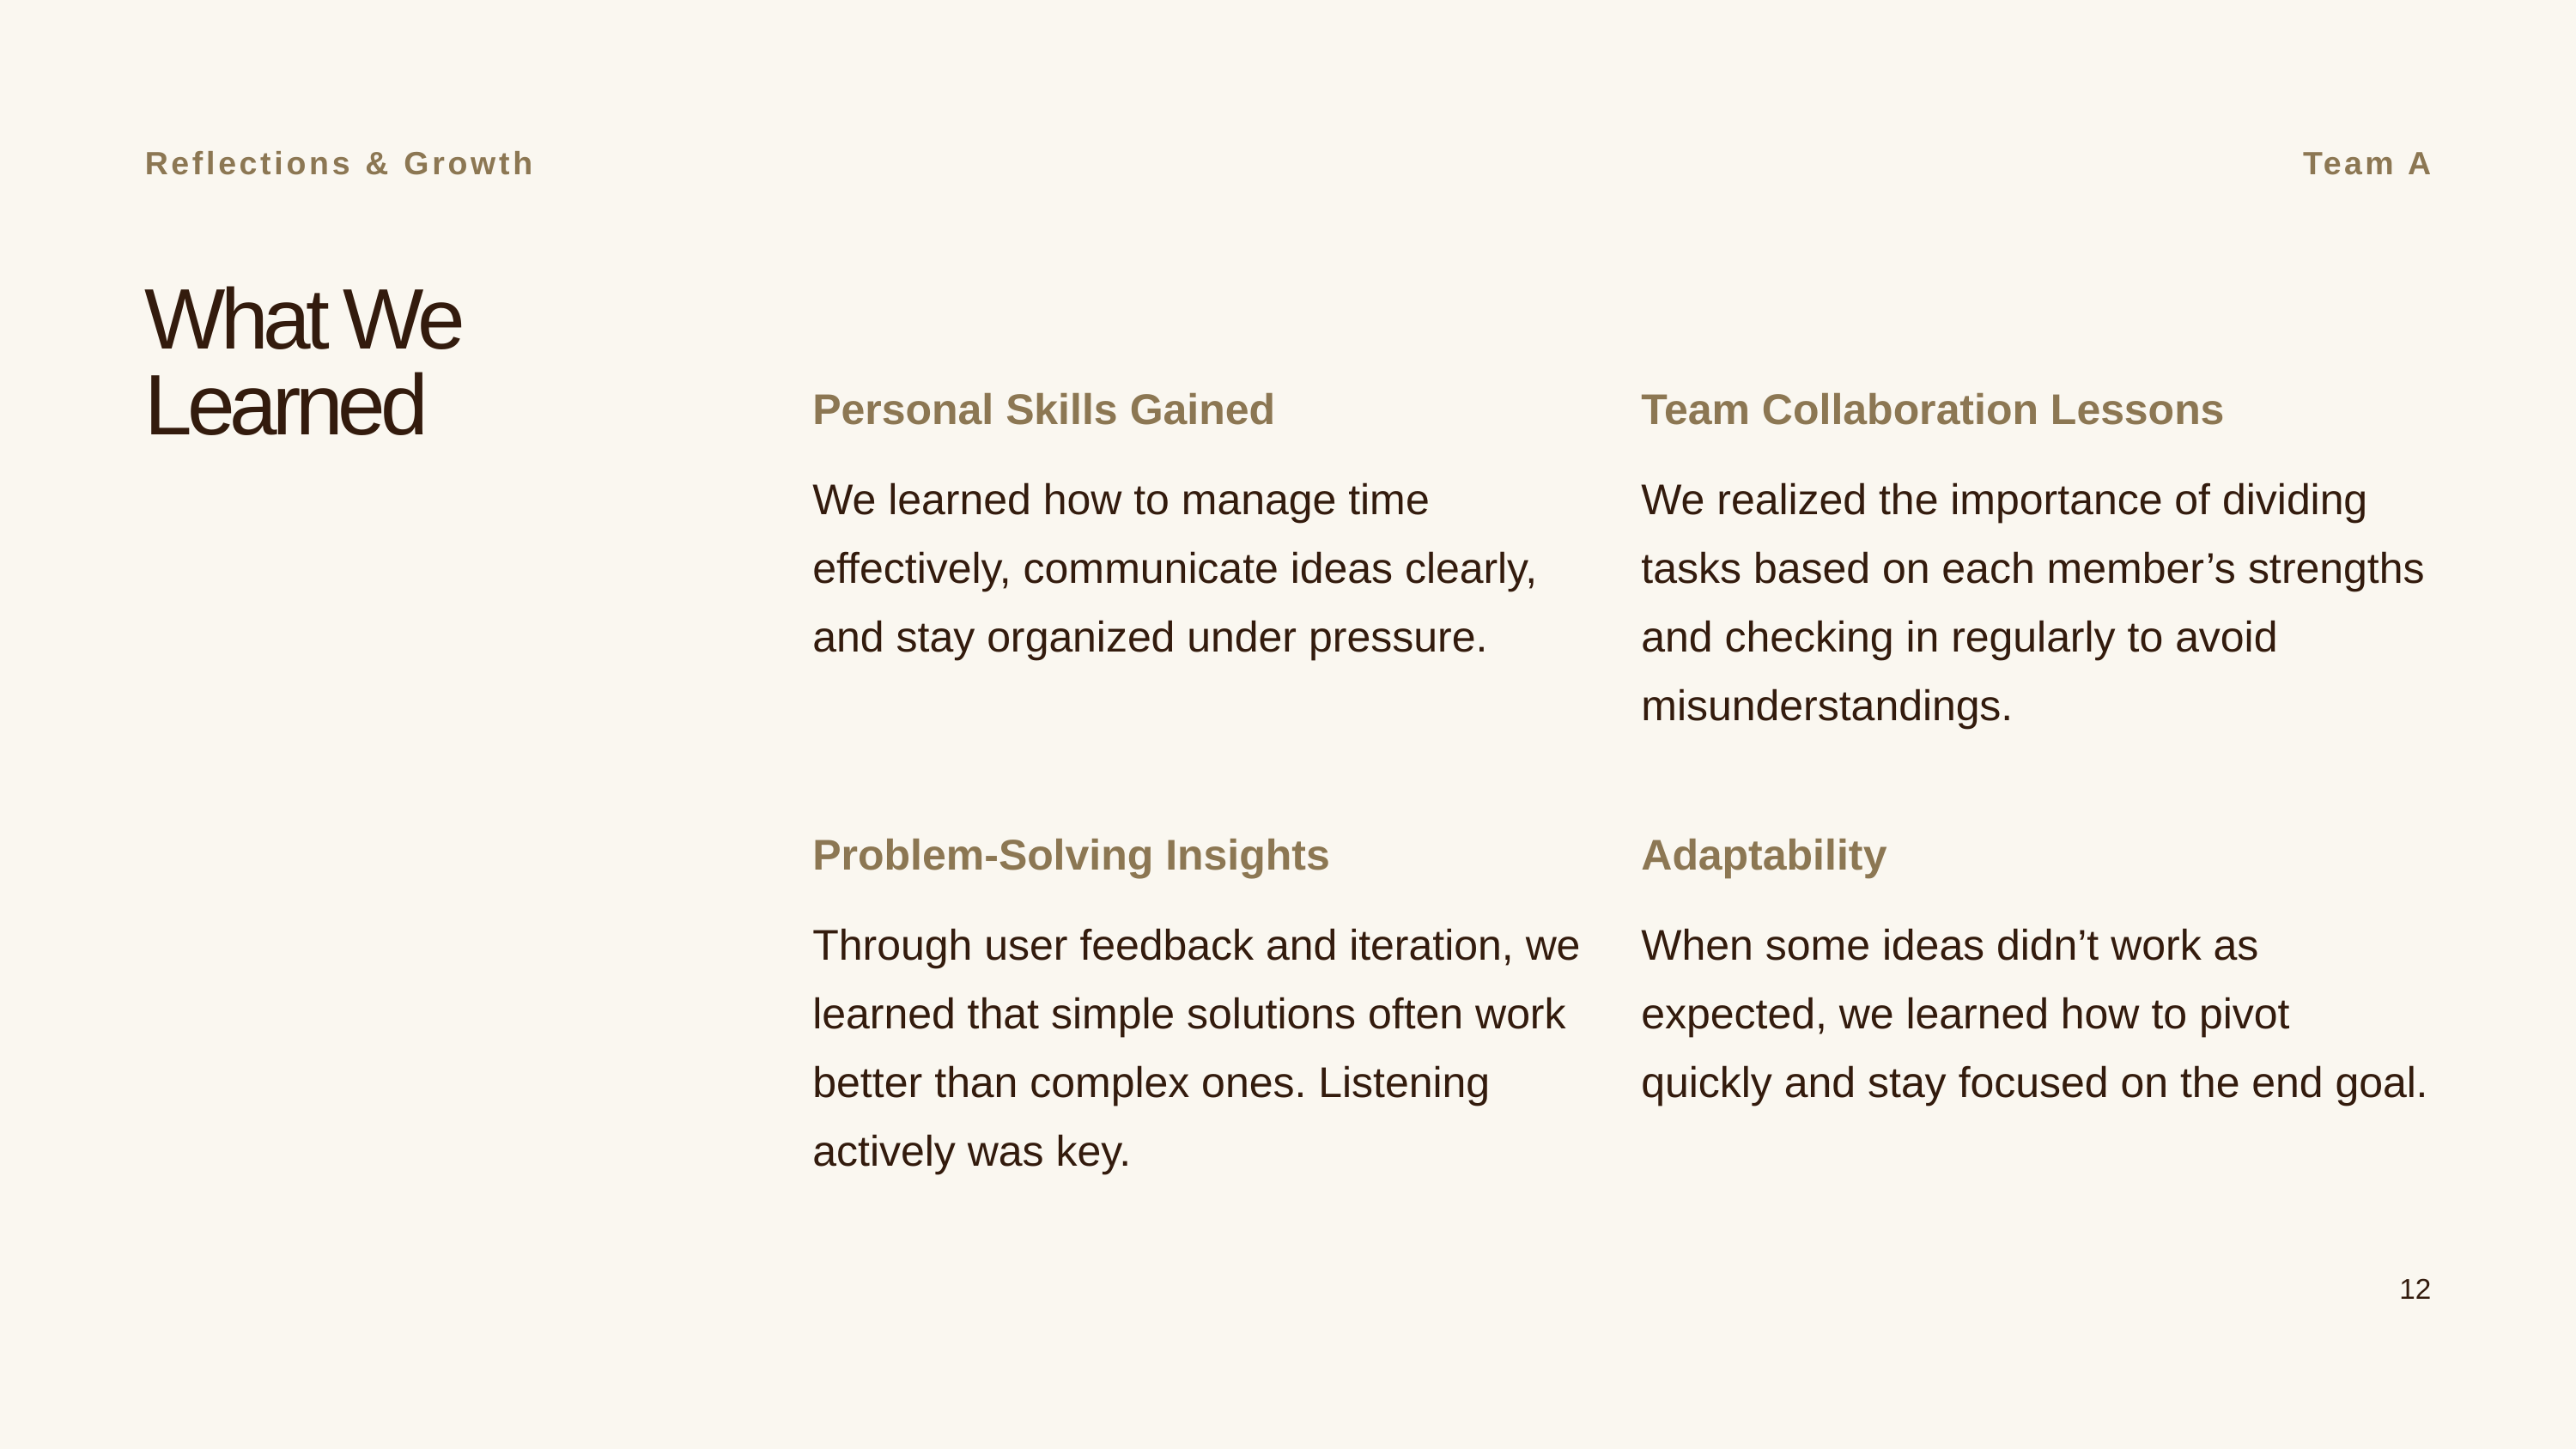

Reflections & Growth
Team A
What We Learned
Personal Skills Gained
Team Collaboration Lessons
We learned how to manage time effectively, communicate ideas clearly, and stay organized under pressure.
We realized the importance of dividing tasks based on each member’s strengths and checking in regularly to avoid misunderstandings.
Problem-Solving Insights
Adaptability
Through user feedback and iteration, we learned that simple solutions often work better than complex ones. Listening actively was key.
When some ideas didn’t work as expected, we learned how to pivot quickly and stay focused on the end goal.
12